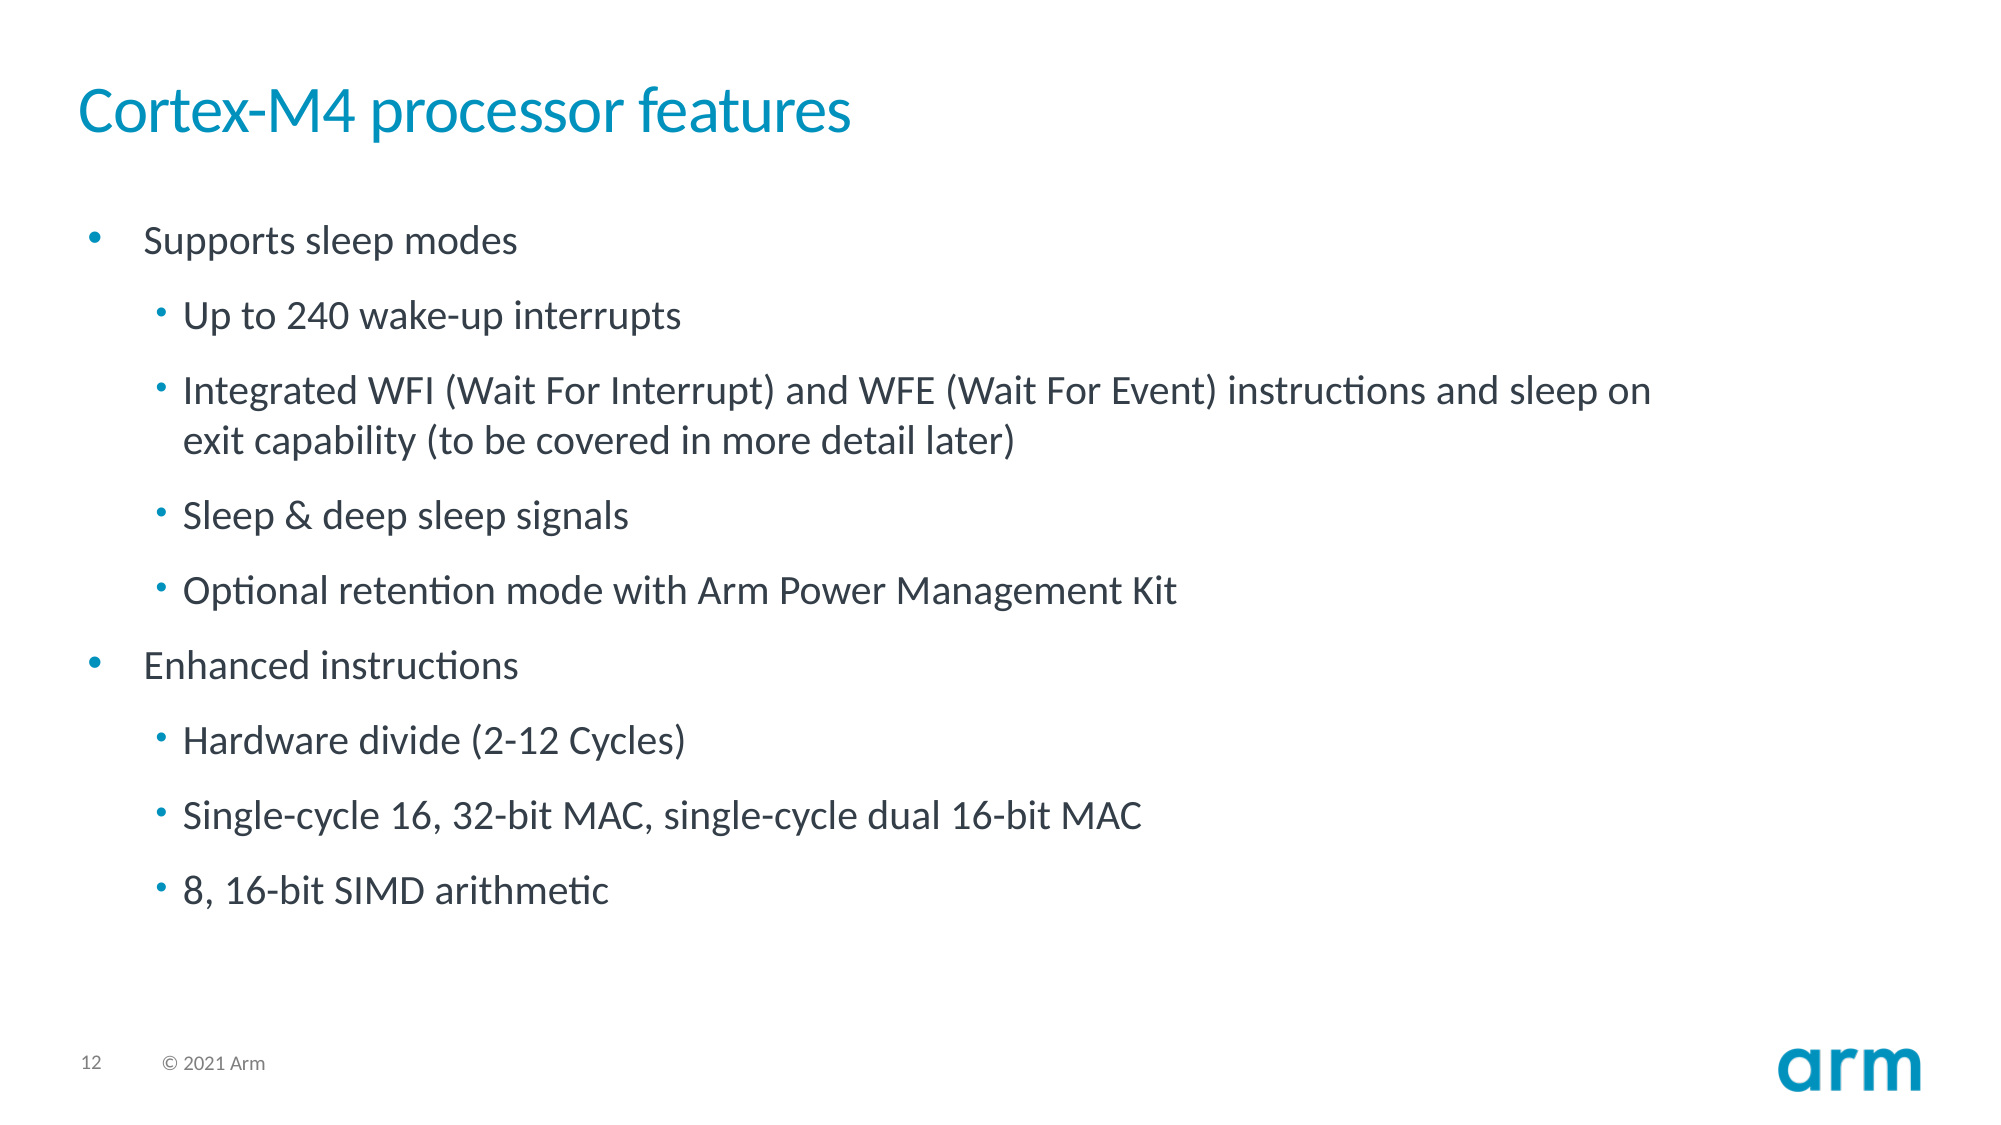

# Cortex-M4 processor features
Supports sleep modes
Up to 240 wake-up interrupts
Integrated WFI (Wait For Interrupt) and WFE (Wait For Event) instructions and sleep on exit capability (to be covered in more detail later)
Sleep & deep sleep signals
Optional retention mode with Arm Power Management Kit
Enhanced instructions
Hardware divide (2-12 Cycles)
Single-cycle 16, 32-bit MAC, single-cycle dual 16-bit MAC
8, 16-bit SIMD arithmetic